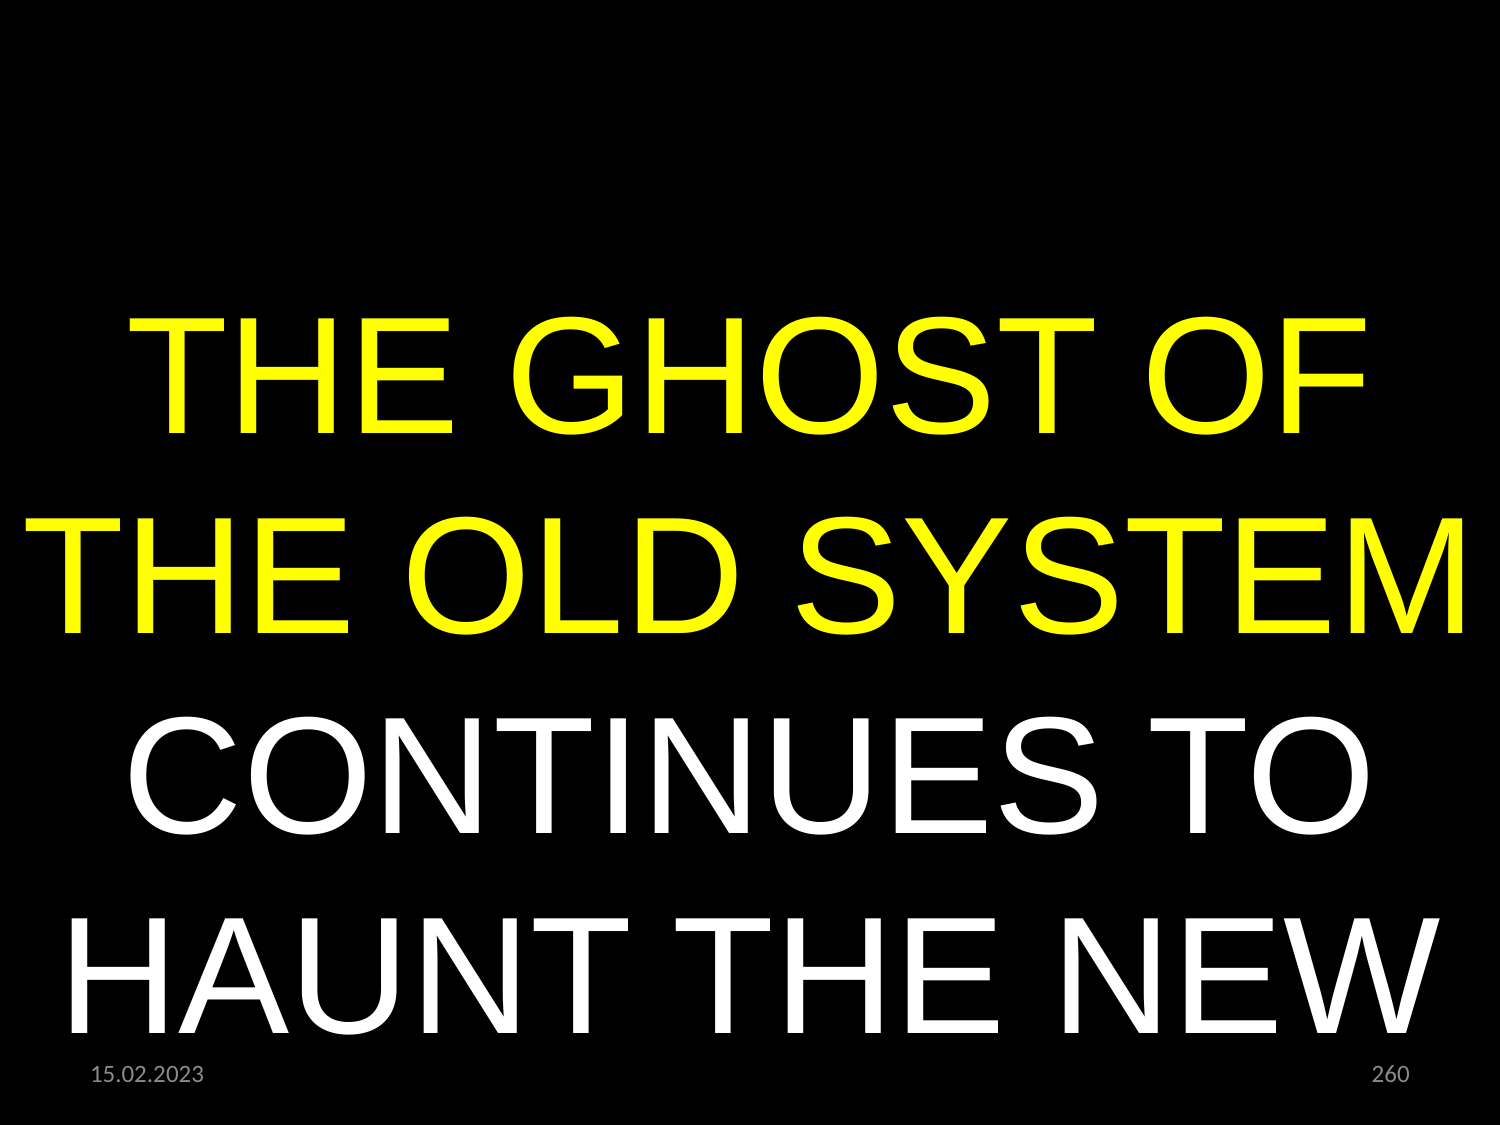

THE GHOST OF THE OLD SYSTEM CONTINUES TO HAUNT THE NEW
15.02.2023
260